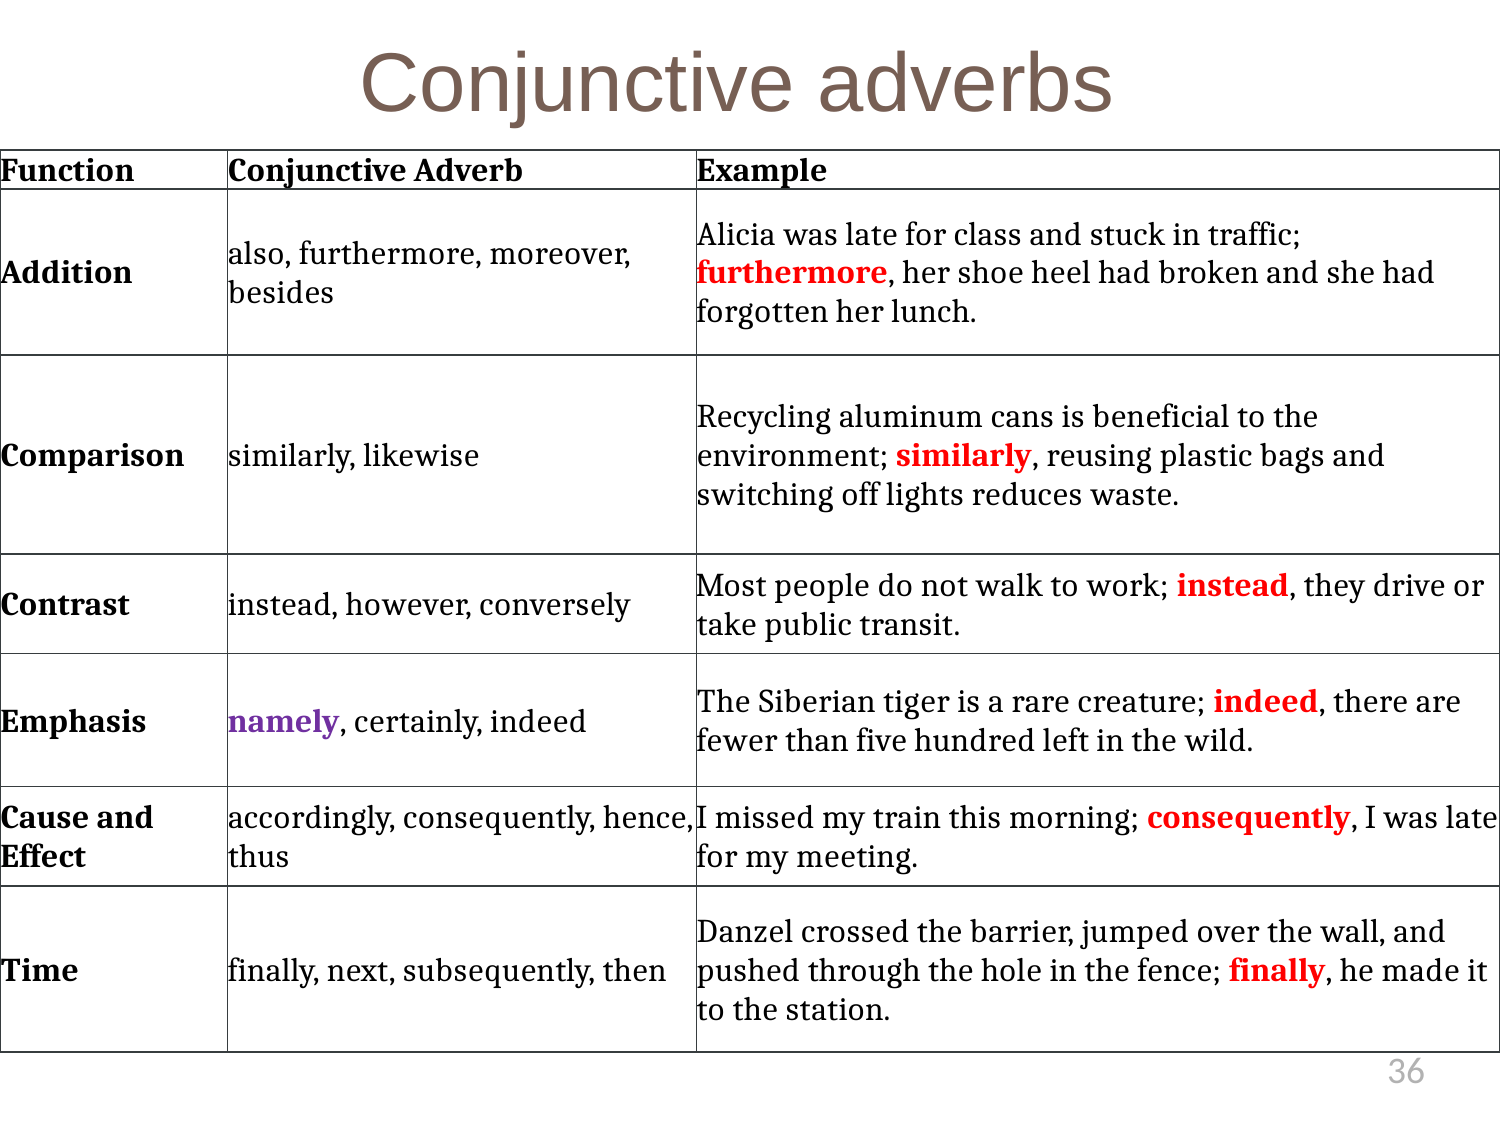

# Conjunctive adverbs
| Function | Conjunctive Adverb | Example |
| --- | --- | --- |
| Addition | also, furthermore, moreover, besides | Alicia was late for class and stuck in traffic; furthermore, her shoe heel had broken and she had forgotten her lunch. |
| Comparison | similarly, likewise | Recycling aluminum cans is beneficial to the environment; similarly, reusing plastic bags and switching off lights reduces waste. |
| Contrast | instead, however, conversely | Most people do not walk to work; instead, they drive or take public transit. |
| Emphasis | namely, certainly, indeed | The Siberian tiger is a rare creature; indeed, there are fewer than five hundred left in the wild. |
| Cause and Effect | accordingly, consequently, hence, thus | I missed my train this morning; consequently, I was late for my meeting. |
| Time | finally, next, subsequently, then | Danzel crossed the barrier, jumped over the wall, and pushed through the hole in the fence; finally, he made it to the station. |

36